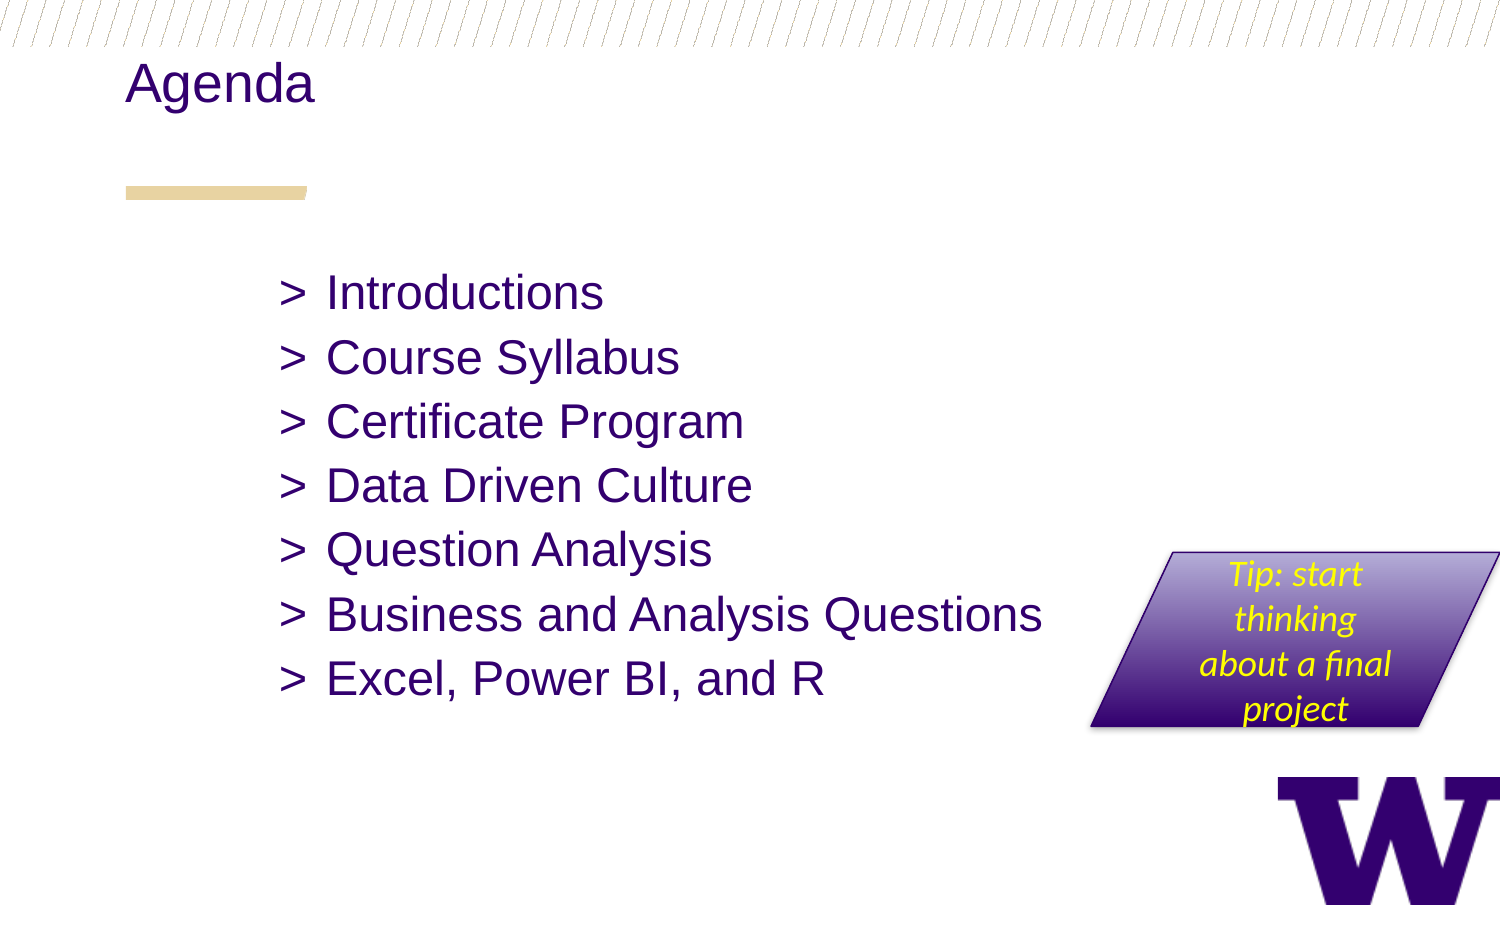

Agenda
Introductions
Course Syllabus
Certificate Program
Data Driven Culture
Question Analysis
Business and Analysis Questions
Excel, Power BI, and R
Tip: start thinking about a final project